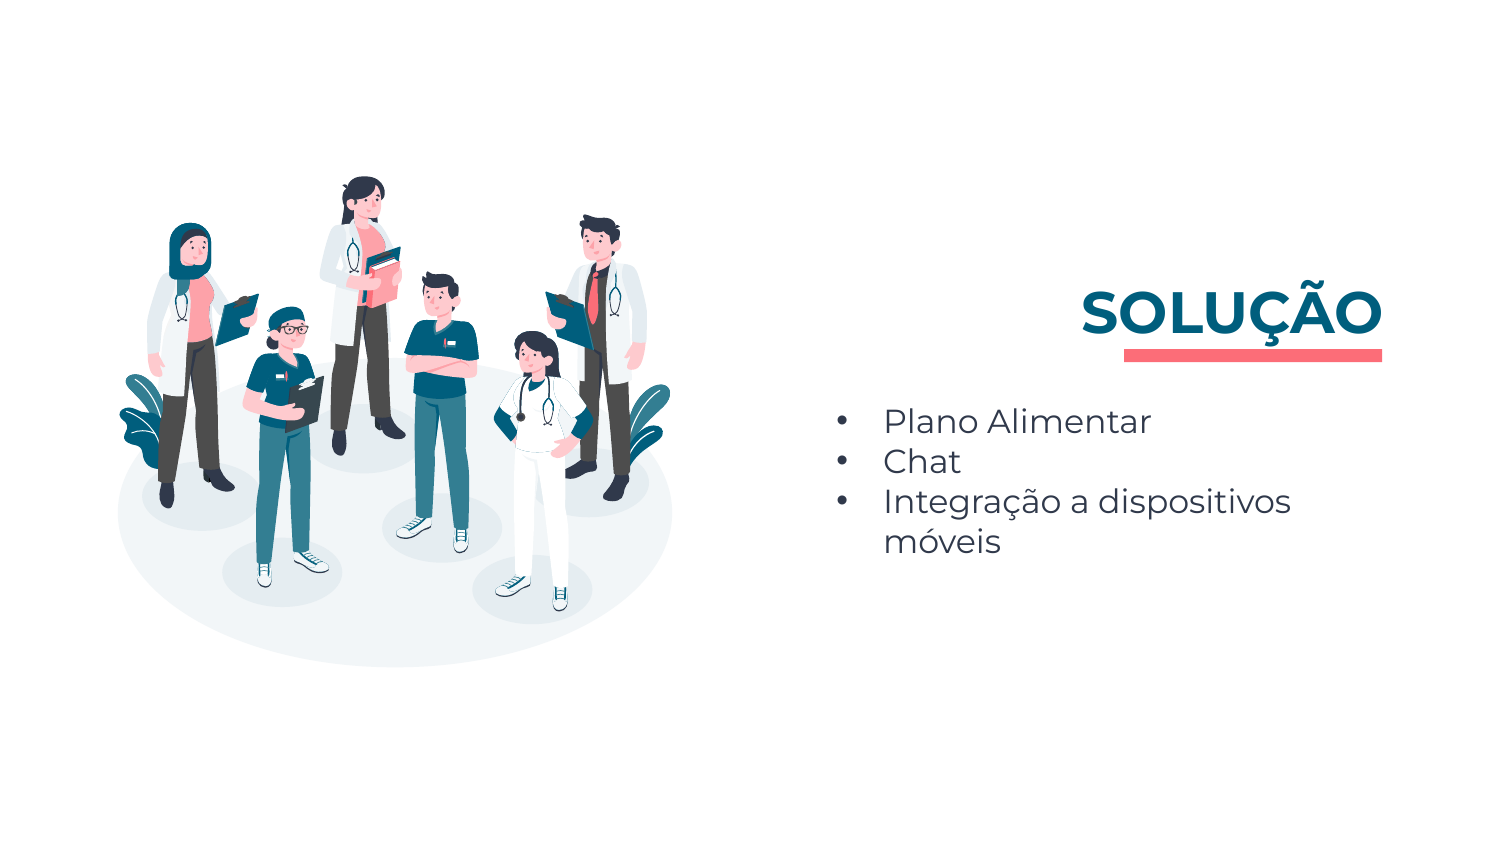

# SOLUÇÃO

Plano Alimentar
Chat
Integração a dispositivos móveis